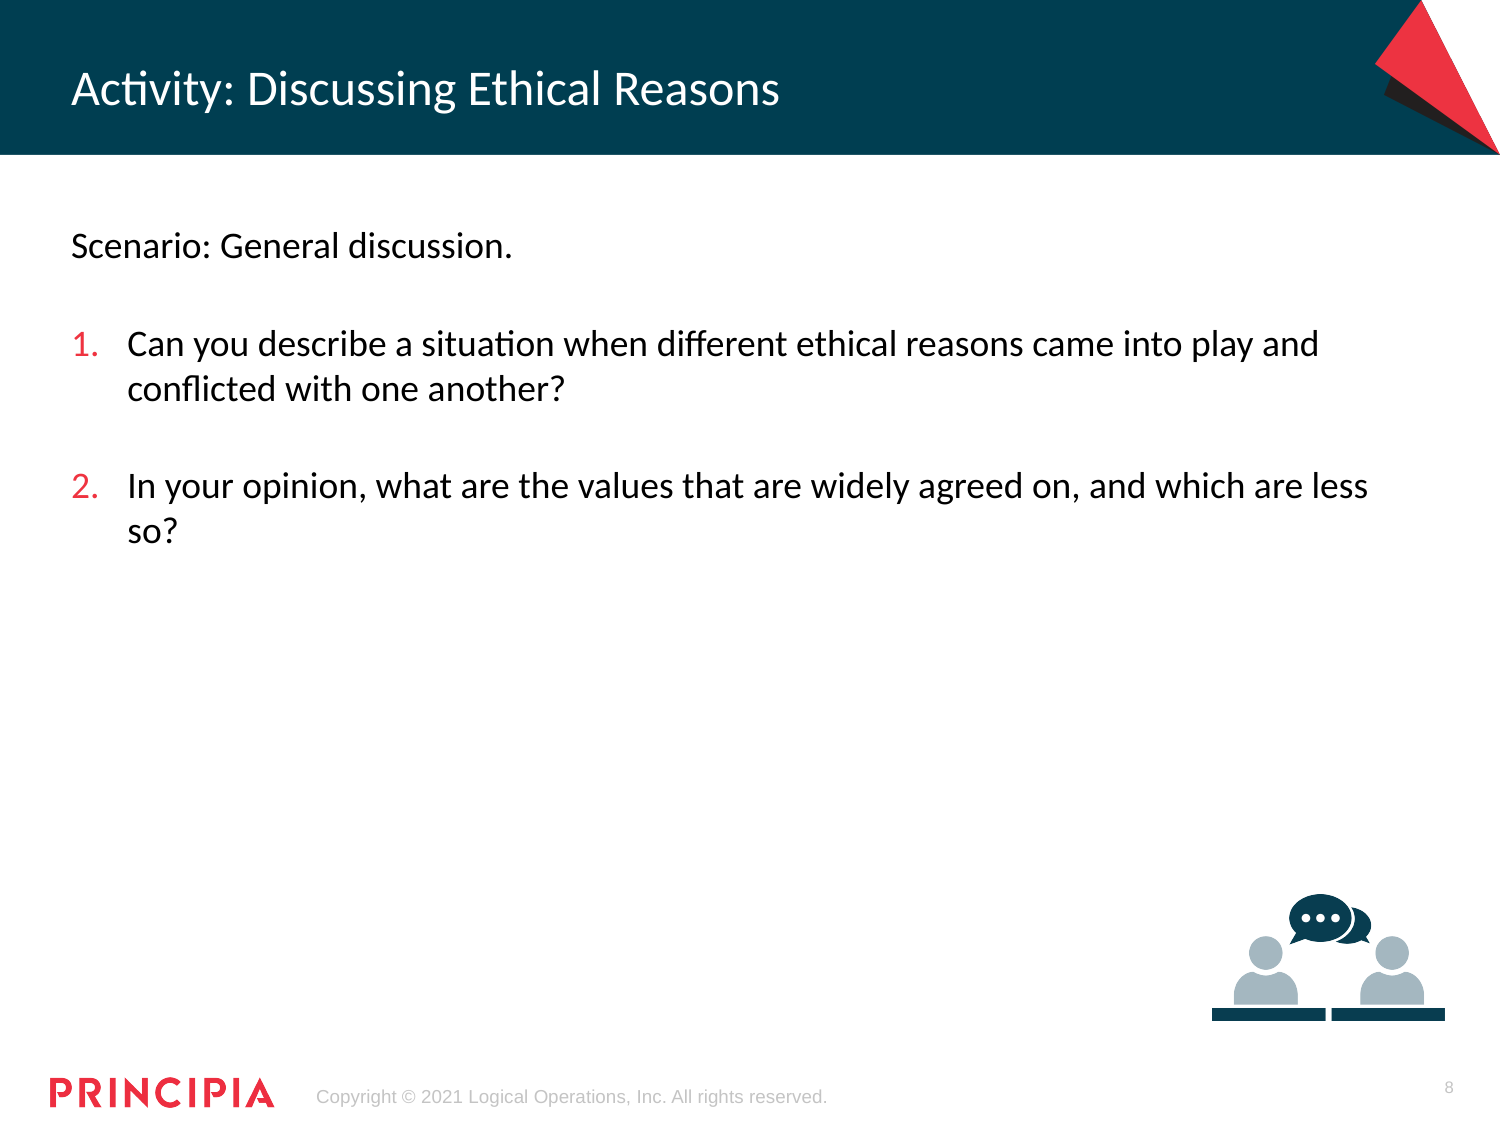

# Activity: Discussing Ethical Reasons
Scenario: General discussion.
Can you describe a situation when different ethical reasons came into play and conflicted with one another?
In your opinion, what are the values that are widely agreed on, and which are less so?
8